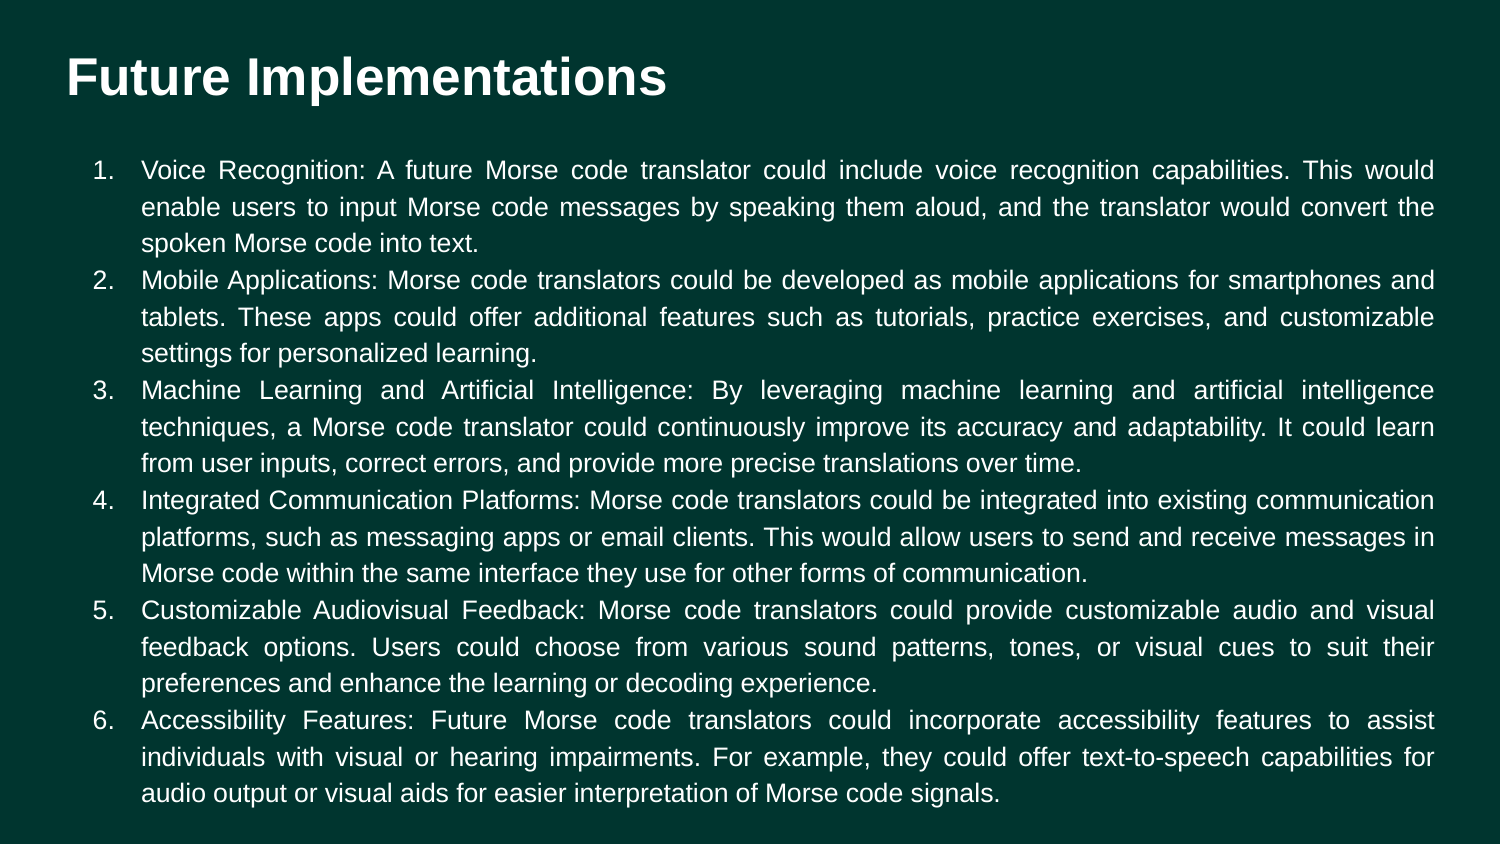

# Future Implementations
Voice Recognition: A future Morse code translator could include voice recognition capabilities. This would enable users to input Morse code messages by speaking them aloud, and the translator would convert the spoken Morse code into text.
Mobile Applications: Morse code translators could be developed as mobile applications for smartphones and tablets. These apps could offer additional features such as tutorials, practice exercises, and customizable settings for personalized learning.
Machine Learning and Artificial Intelligence: By leveraging machine learning and artificial intelligence techniques, a Morse code translator could continuously improve its accuracy and adaptability. It could learn from user inputs, correct errors, and provide more precise translations over time.
Integrated Communication Platforms: Morse code translators could be integrated into existing communication platforms, such as messaging apps or email clients. This would allow users to send and receive messages in Morse code within the same interface they use for other forms of communication.
Customizable Audiovisual Feedback: Morse code translators could provide customizable audio and visual feedback options. Users could choose from various sound patterns, tones, or visual cues to suit their preferences and enhance the learning or decoding experience.
Accessibility Features: Future Morse code translators could incorporate accessibility features to assist individuals with visual or hearing impairments. For example, they could offer text-to-speech capabilities for audio output or visual aids for easier interpretation of Morse code signals.